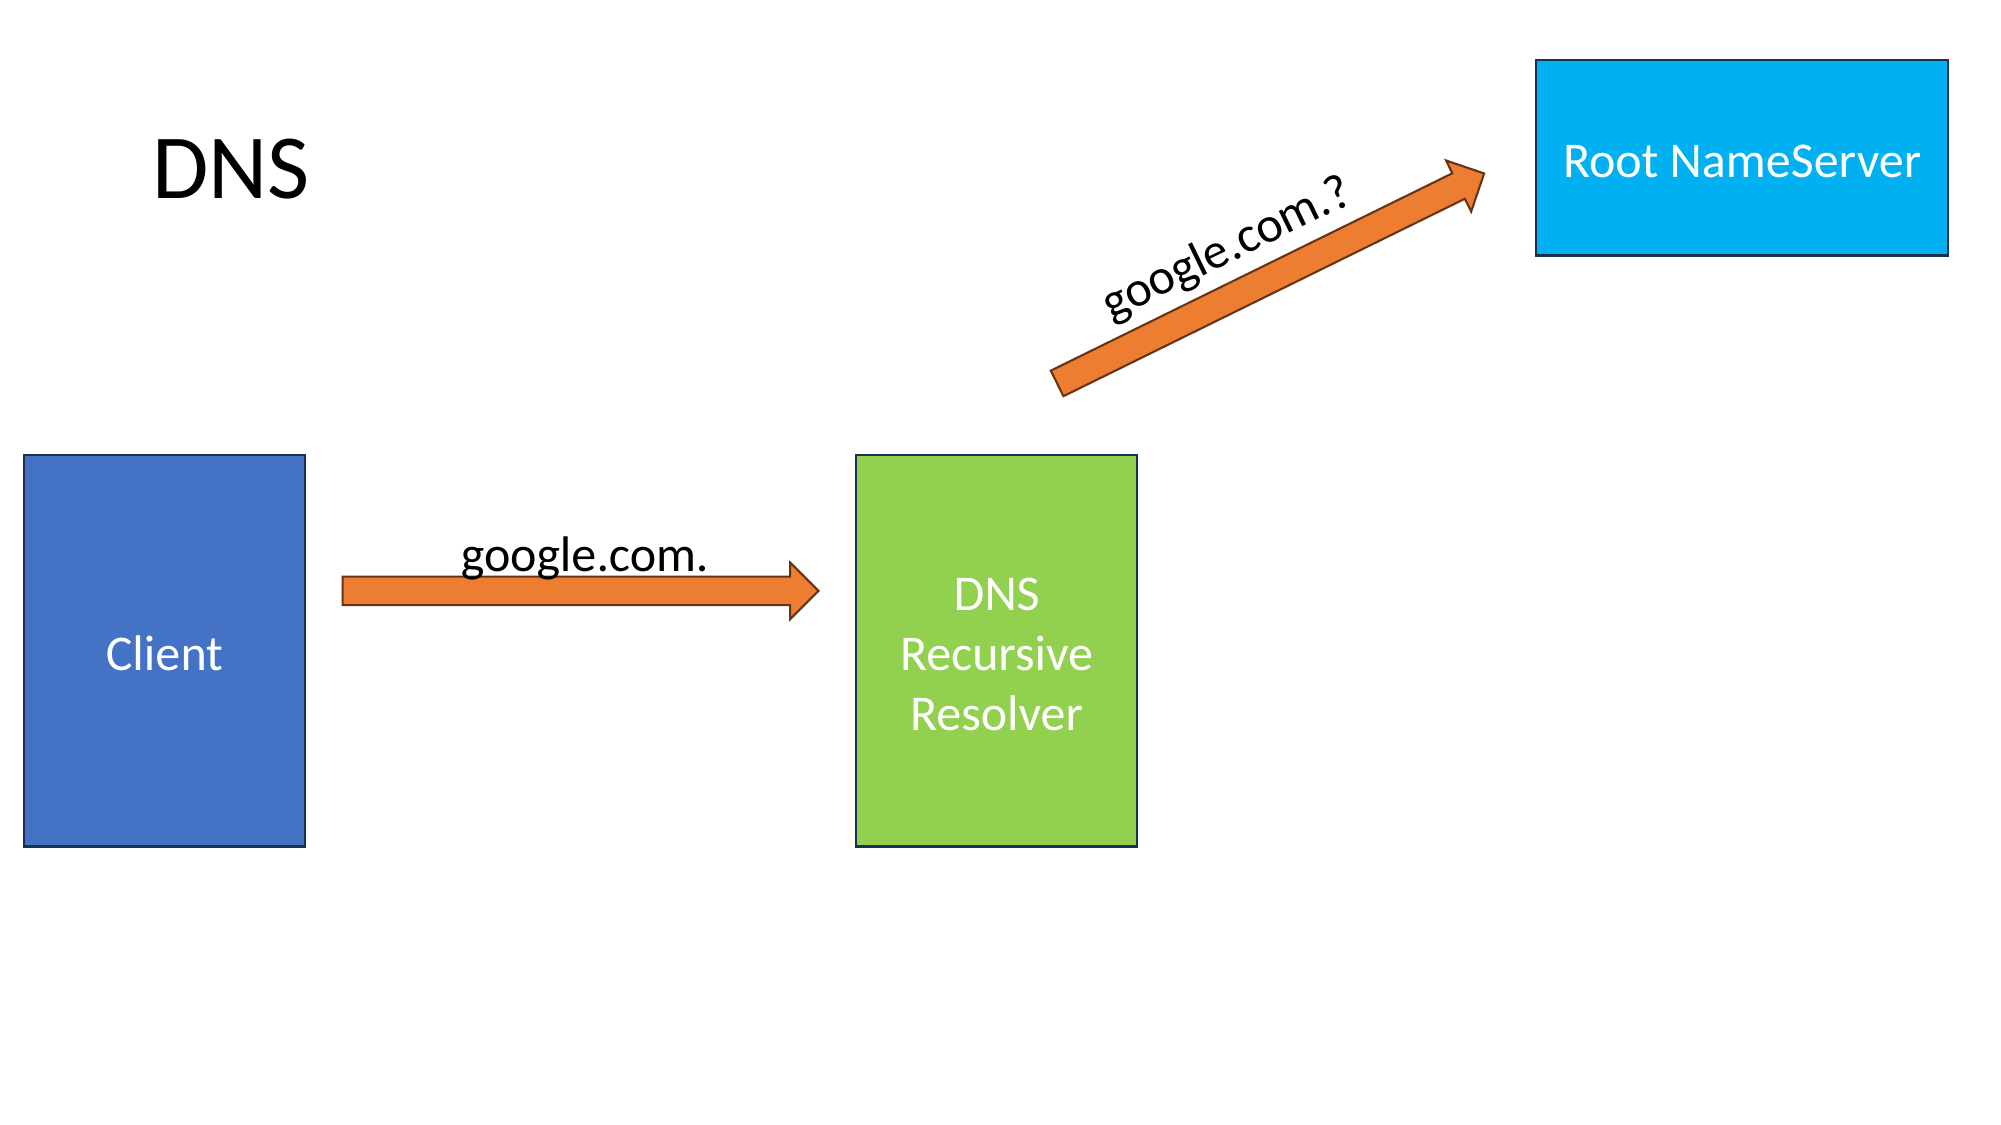

# DNS
Root NameServer
google.com.?

Client
DNS Recursive Resolver
google.com.